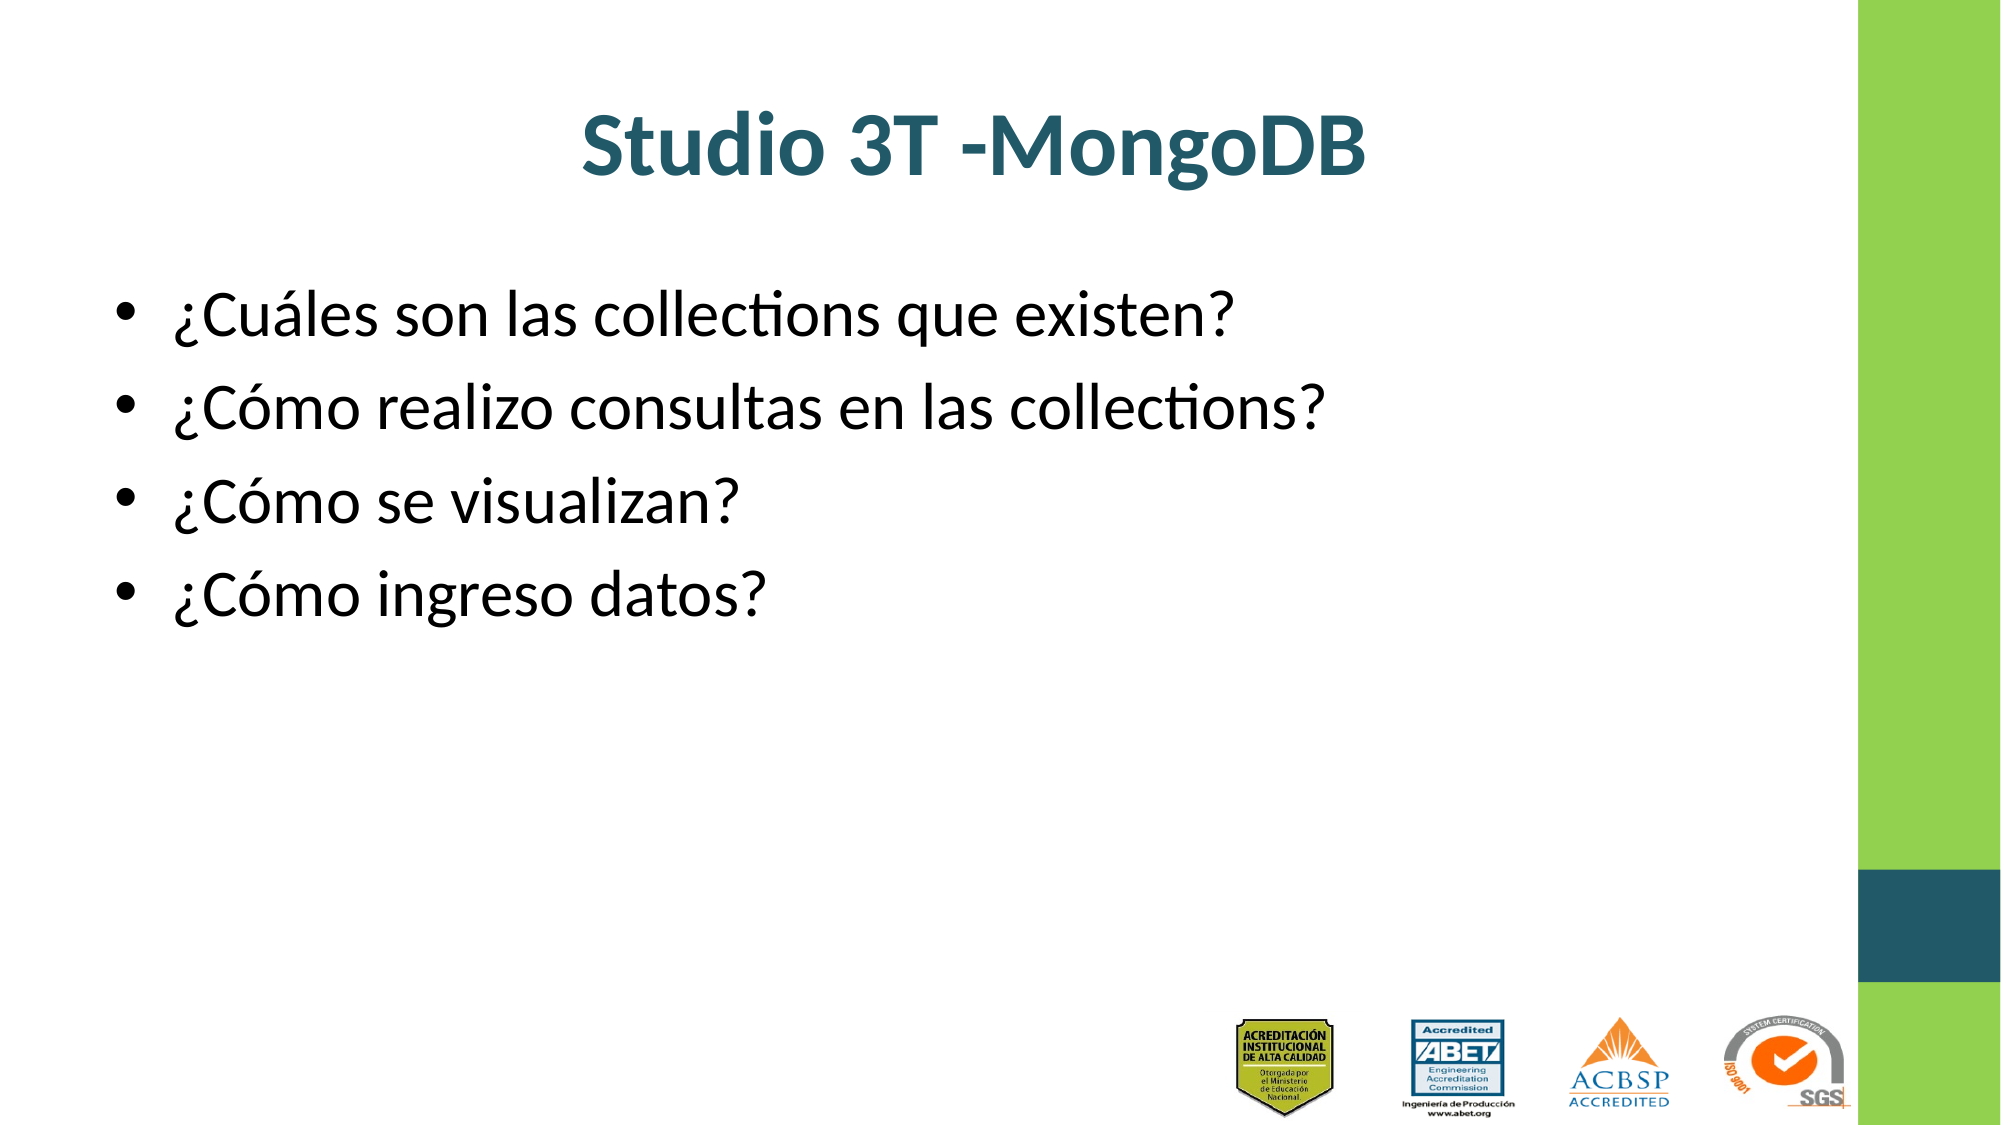

# Studio 3T -MongoDB
¿Cuáles son las collections que existen?
¿Cómo realizo consultas en las collections?
¿Cómo se visualizan?
¿Cómo ingreso datos?